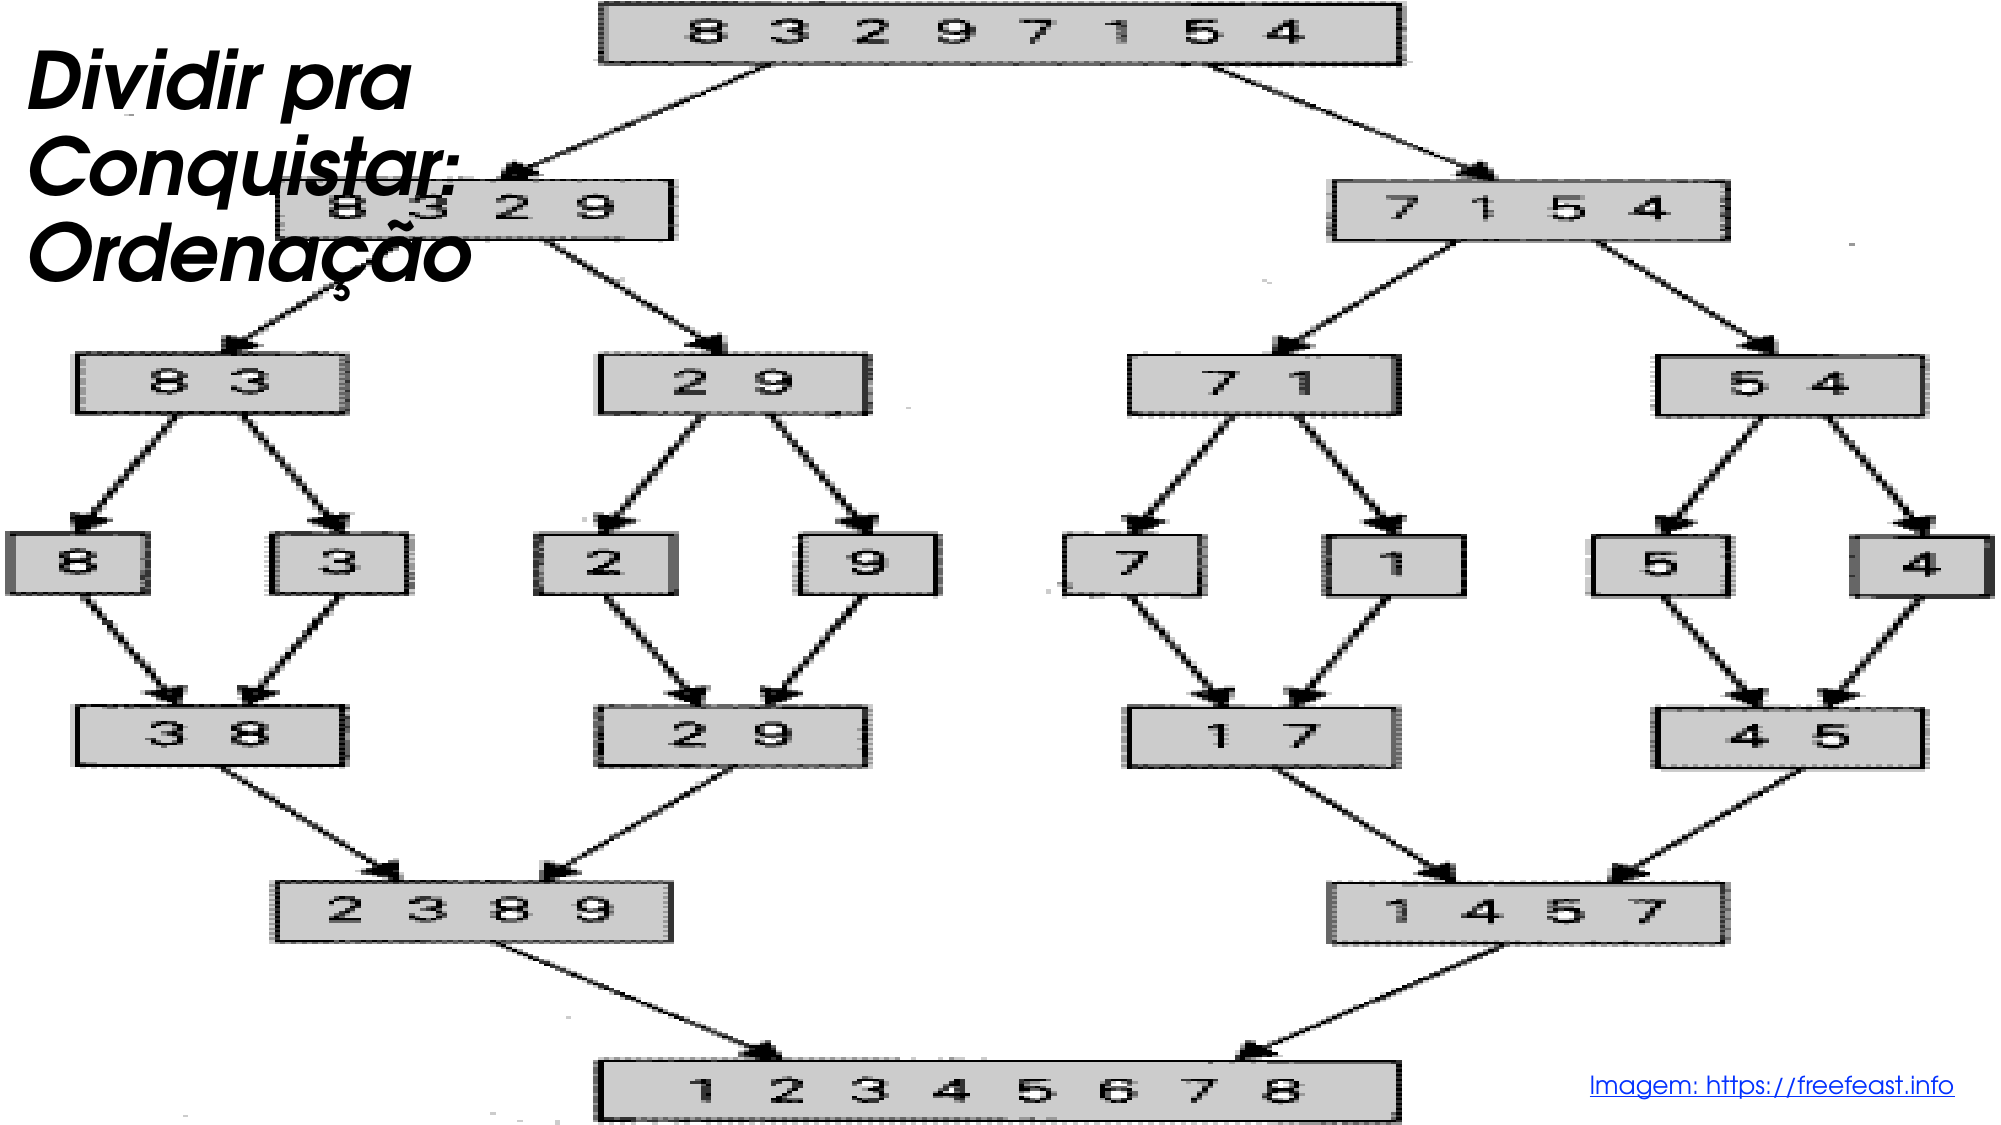

# Dividir pra Conquistar: Ordenação
21
Imagem: https://freefeast.info